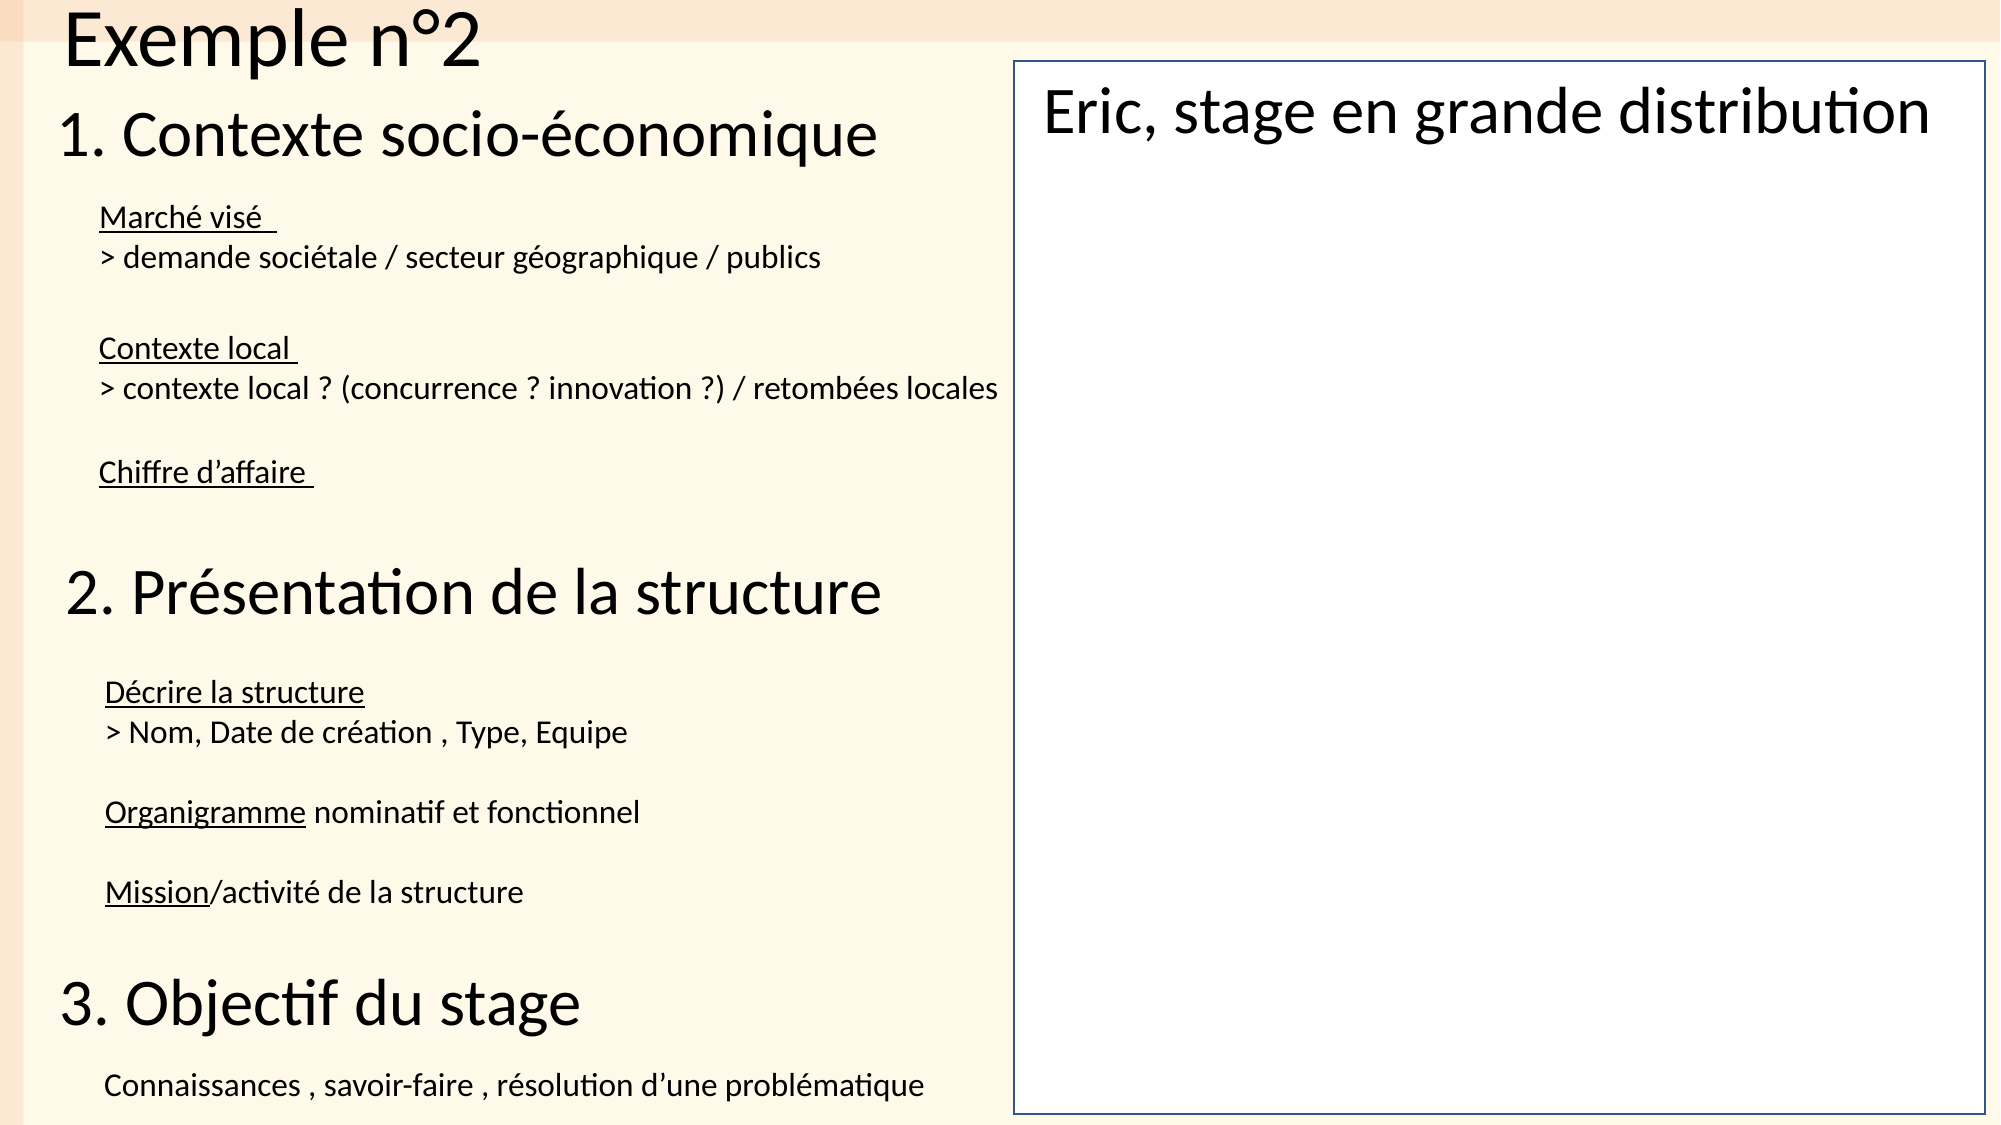

Exemple n°2
Eric, stage en grande distribution

1. Contexte socio-économique
Marché visé
> demande sociétale / secteur géographique / publics
Contexte local
> contexte local ? (concurrence ? innovation ?) / retombées locales
Chiffre d’affaire
2. Présentation de la structure
Décrire la structure
> Nom, Date de création , Type, Equipe

Organigramme nominatif et fonctionnel

Mission/activité de la structure
3. Objectif du stage
Connaissances , savoir-faire , résolution d’une problématique